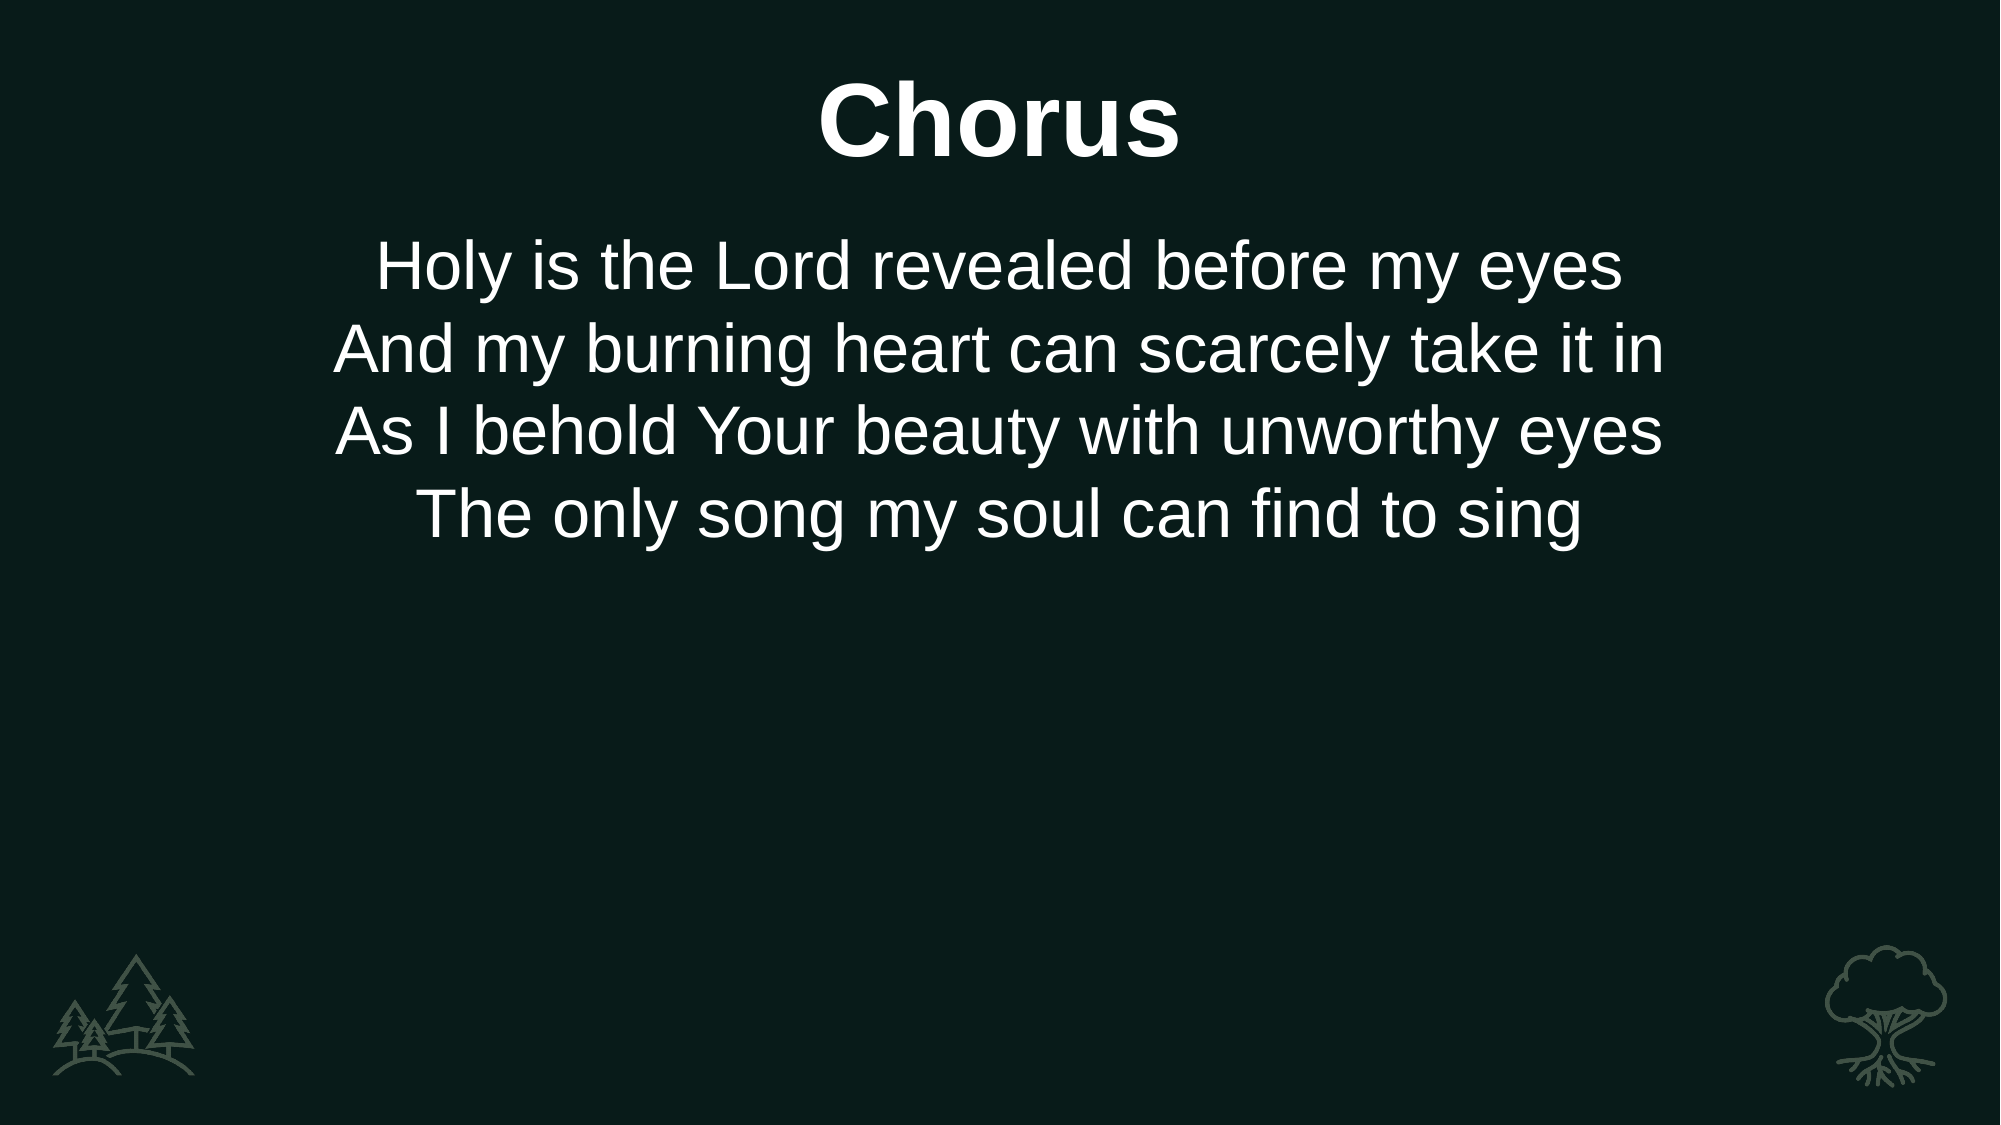

Chorus
Holy is the Lord revealed before my eyes
And my burning heart can scarcely take it in
As I behold Your beauty with unworthy eyes
The only song my soul can find to sing